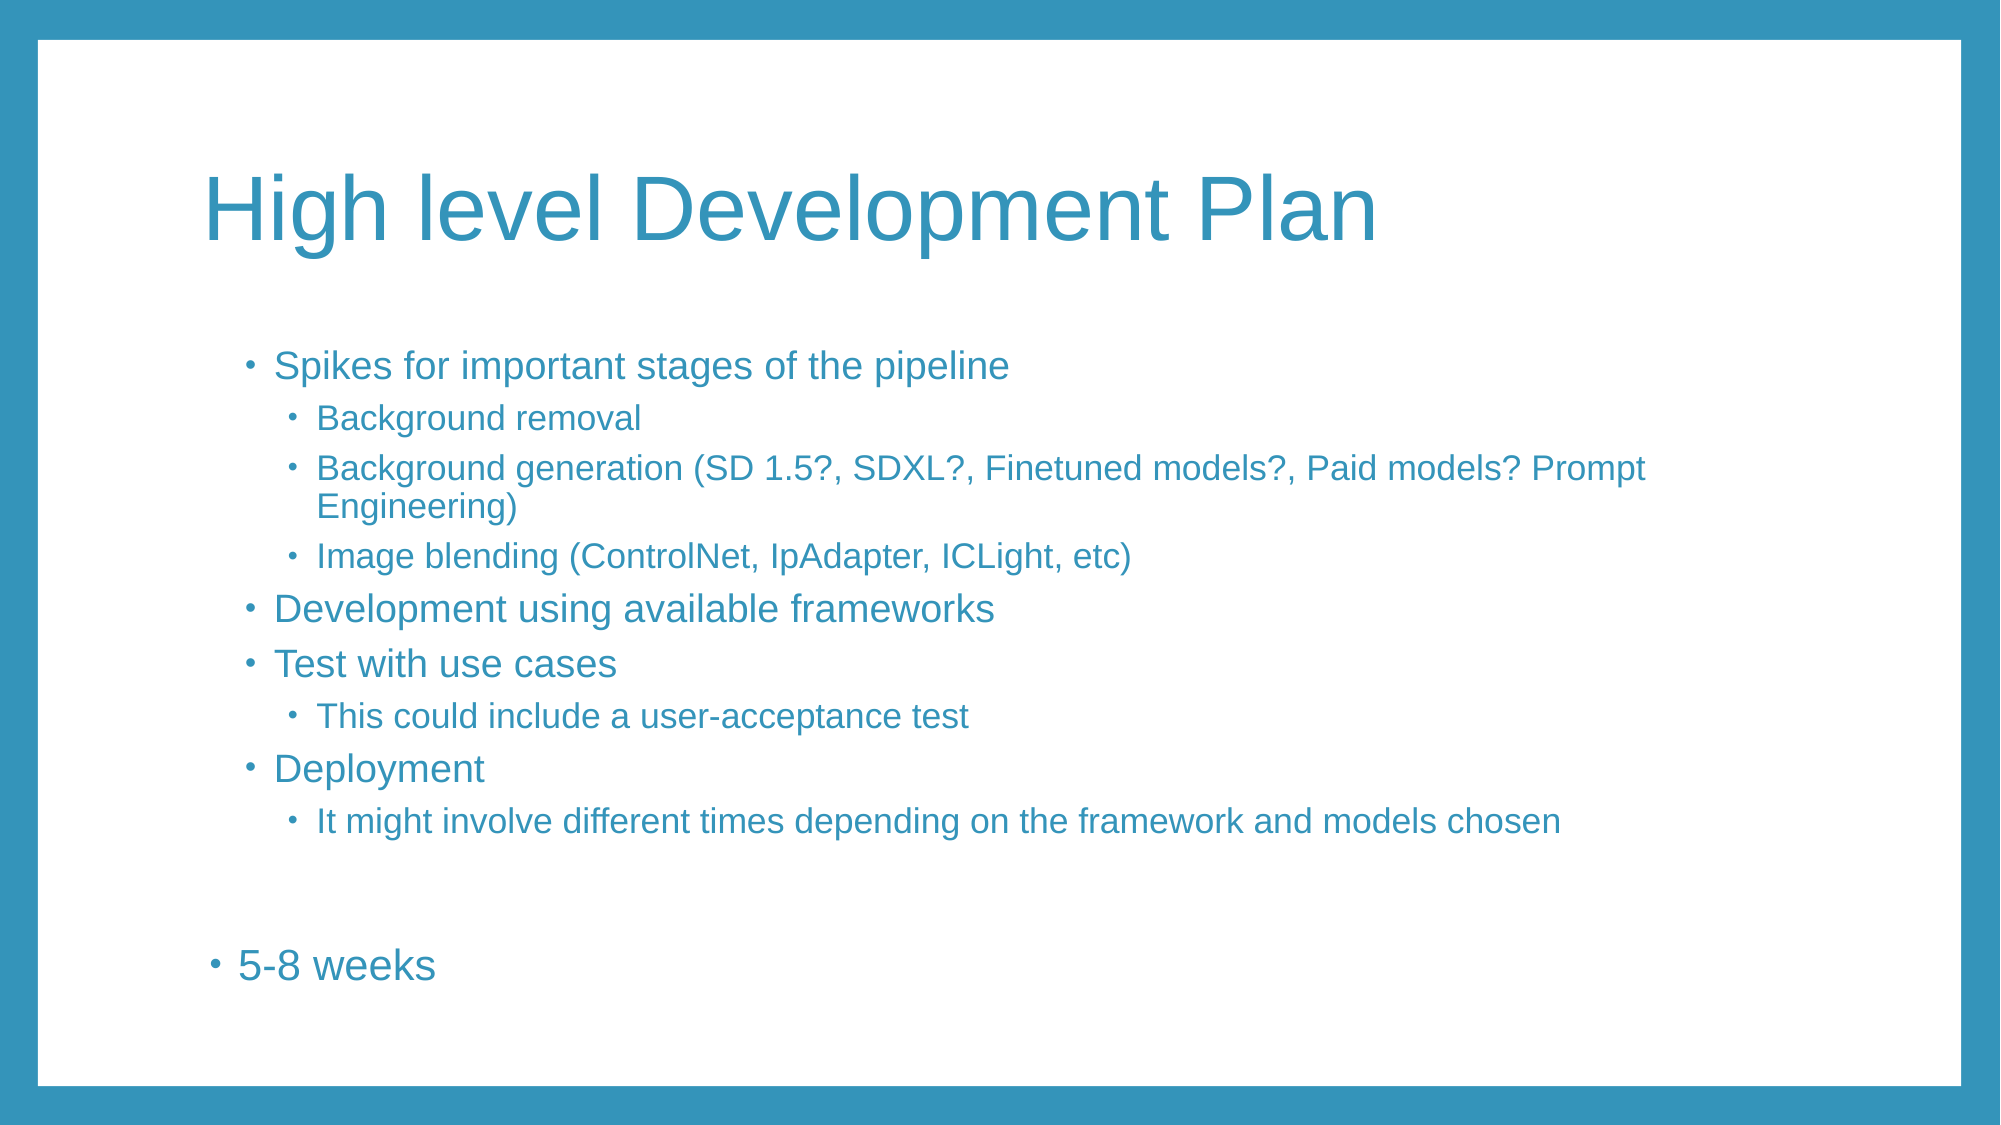

# High level Development Plan
Spikes for important stages of the pipeline
Background removal
Background generation (SD 1.5?, SDXL?, Finetuned models?, Paid models? Prompt Engineering)
Image blending (ControlNet, IpAdapter, ICLight, etc)
Development using available frameworks
Test with use cases
This could include a user-acceptance test
Deployment
It might involve different times depending on the framework and models chosen

5-8 weeks